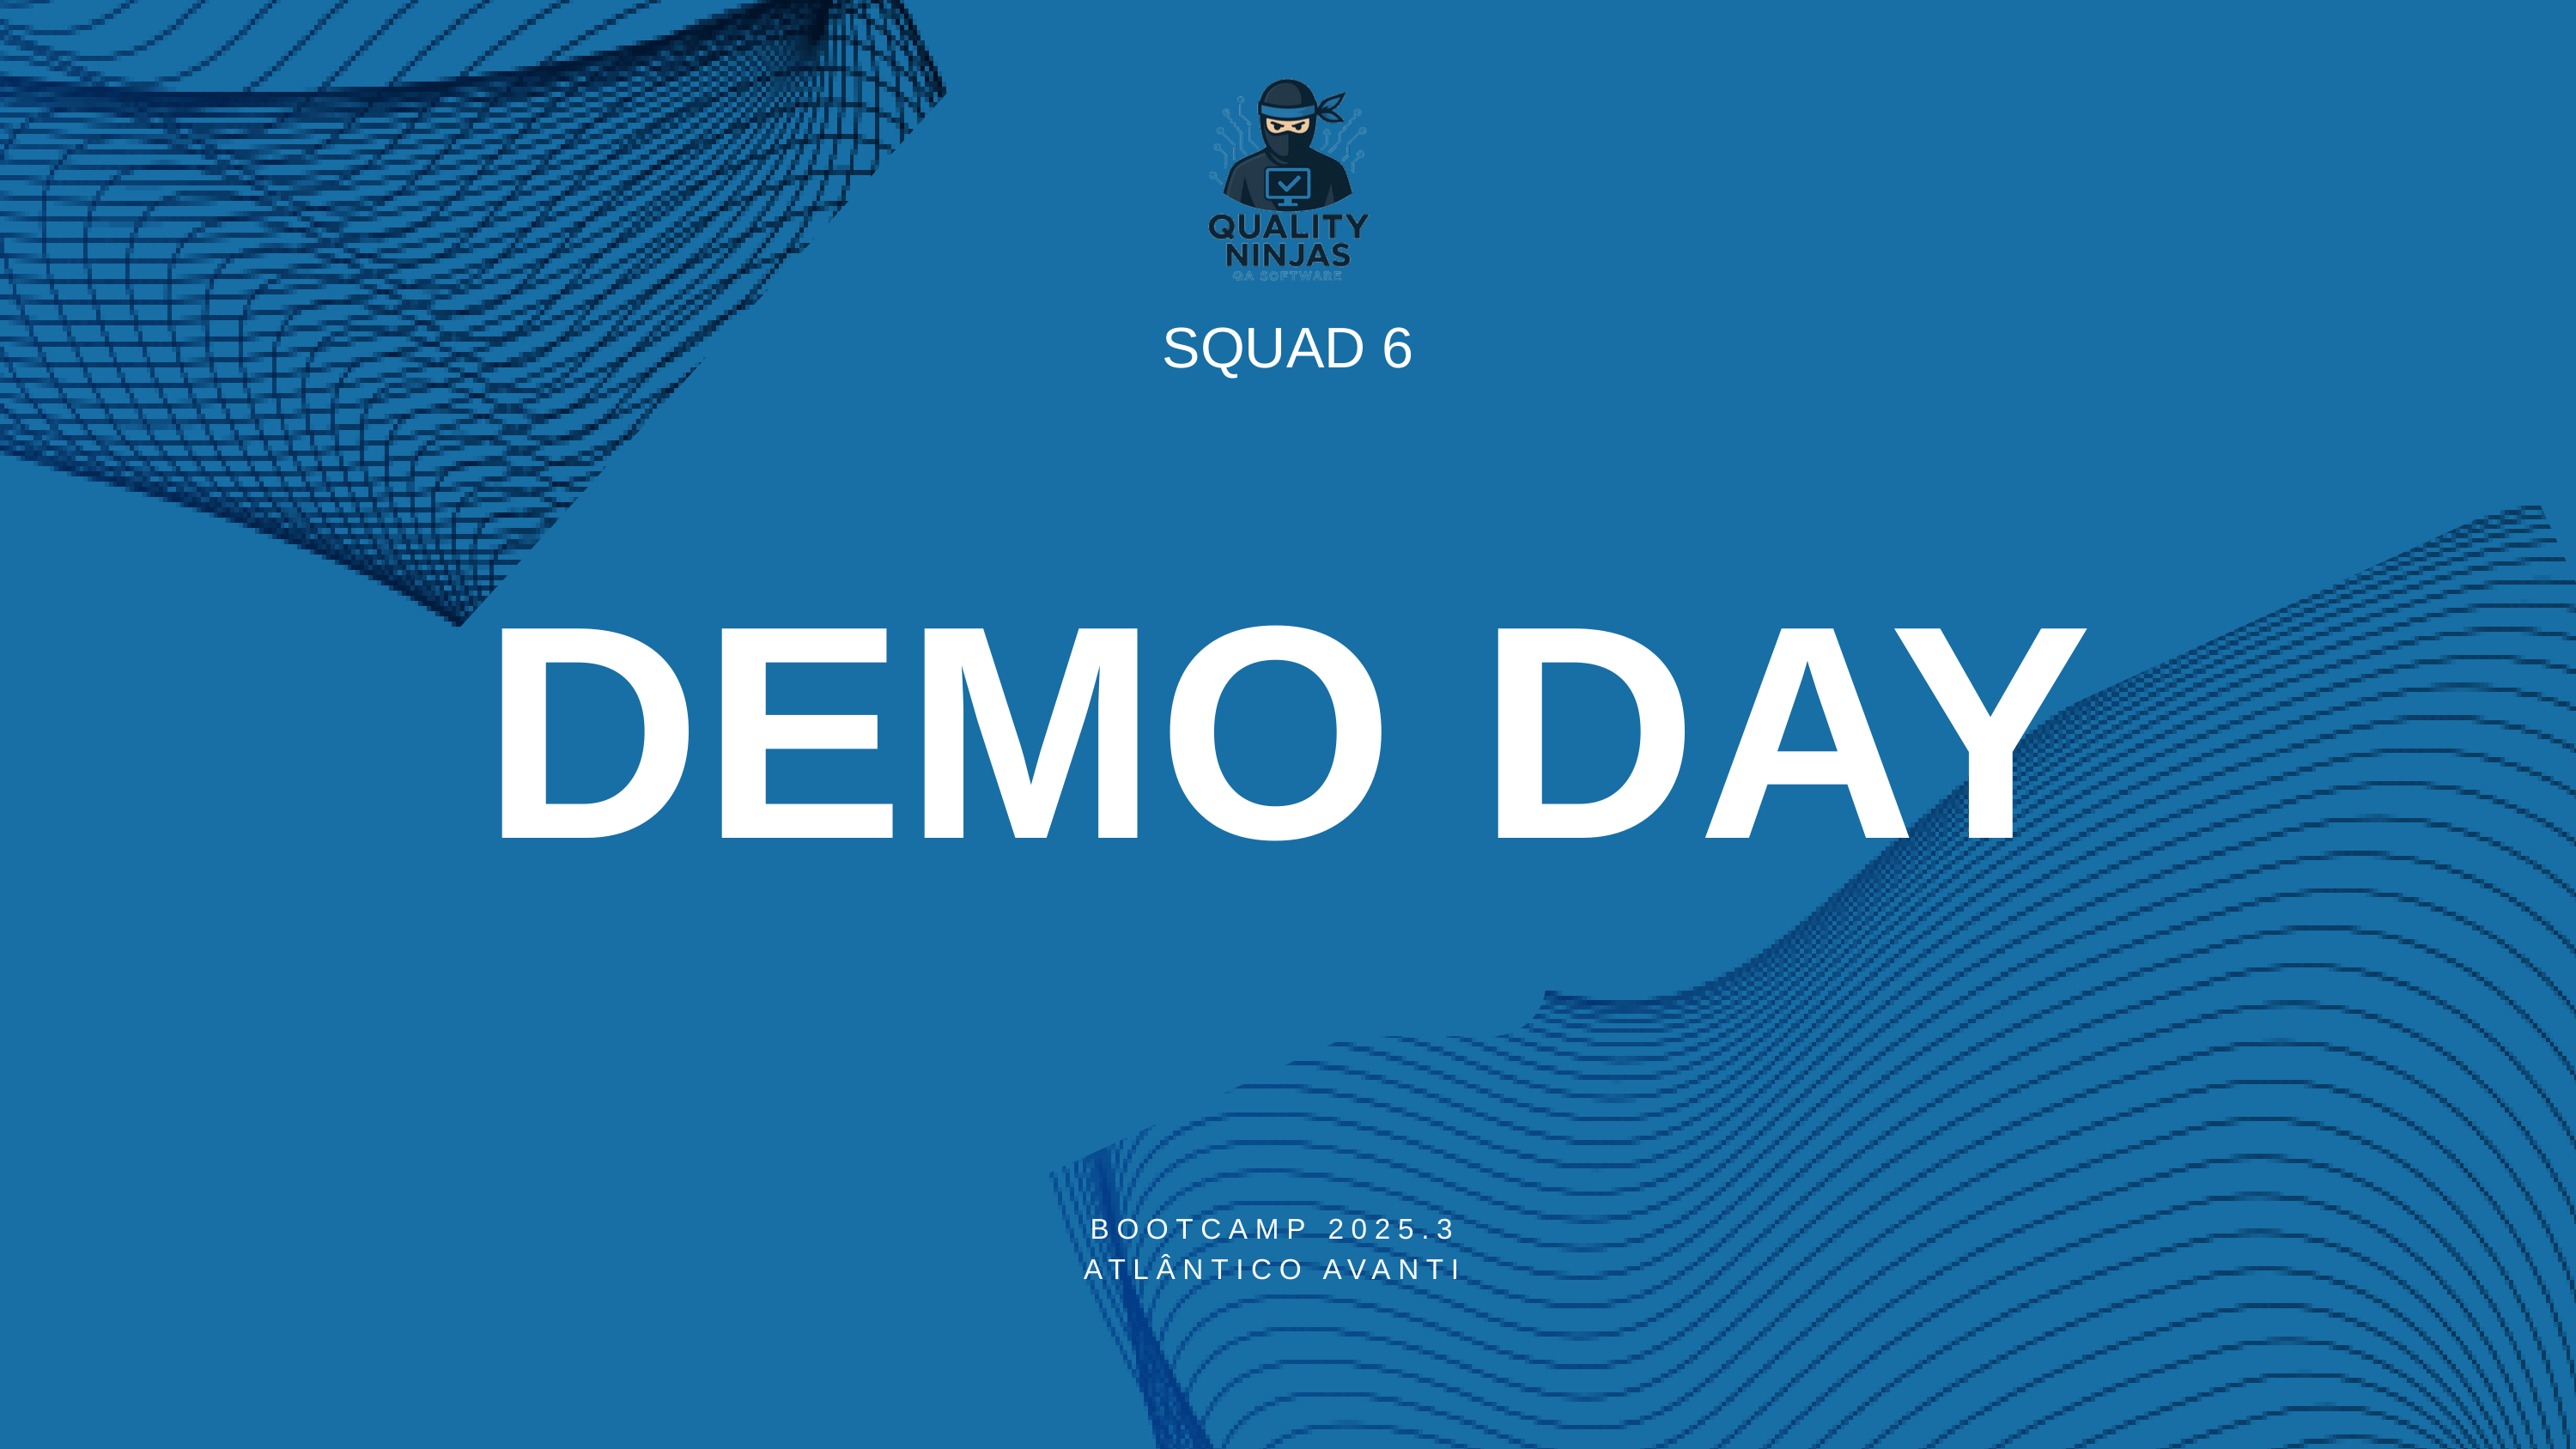

SQUAD 6

DEMO DAY

BOOTCAMP 2025.3
ATLÂNTICO AVANTI